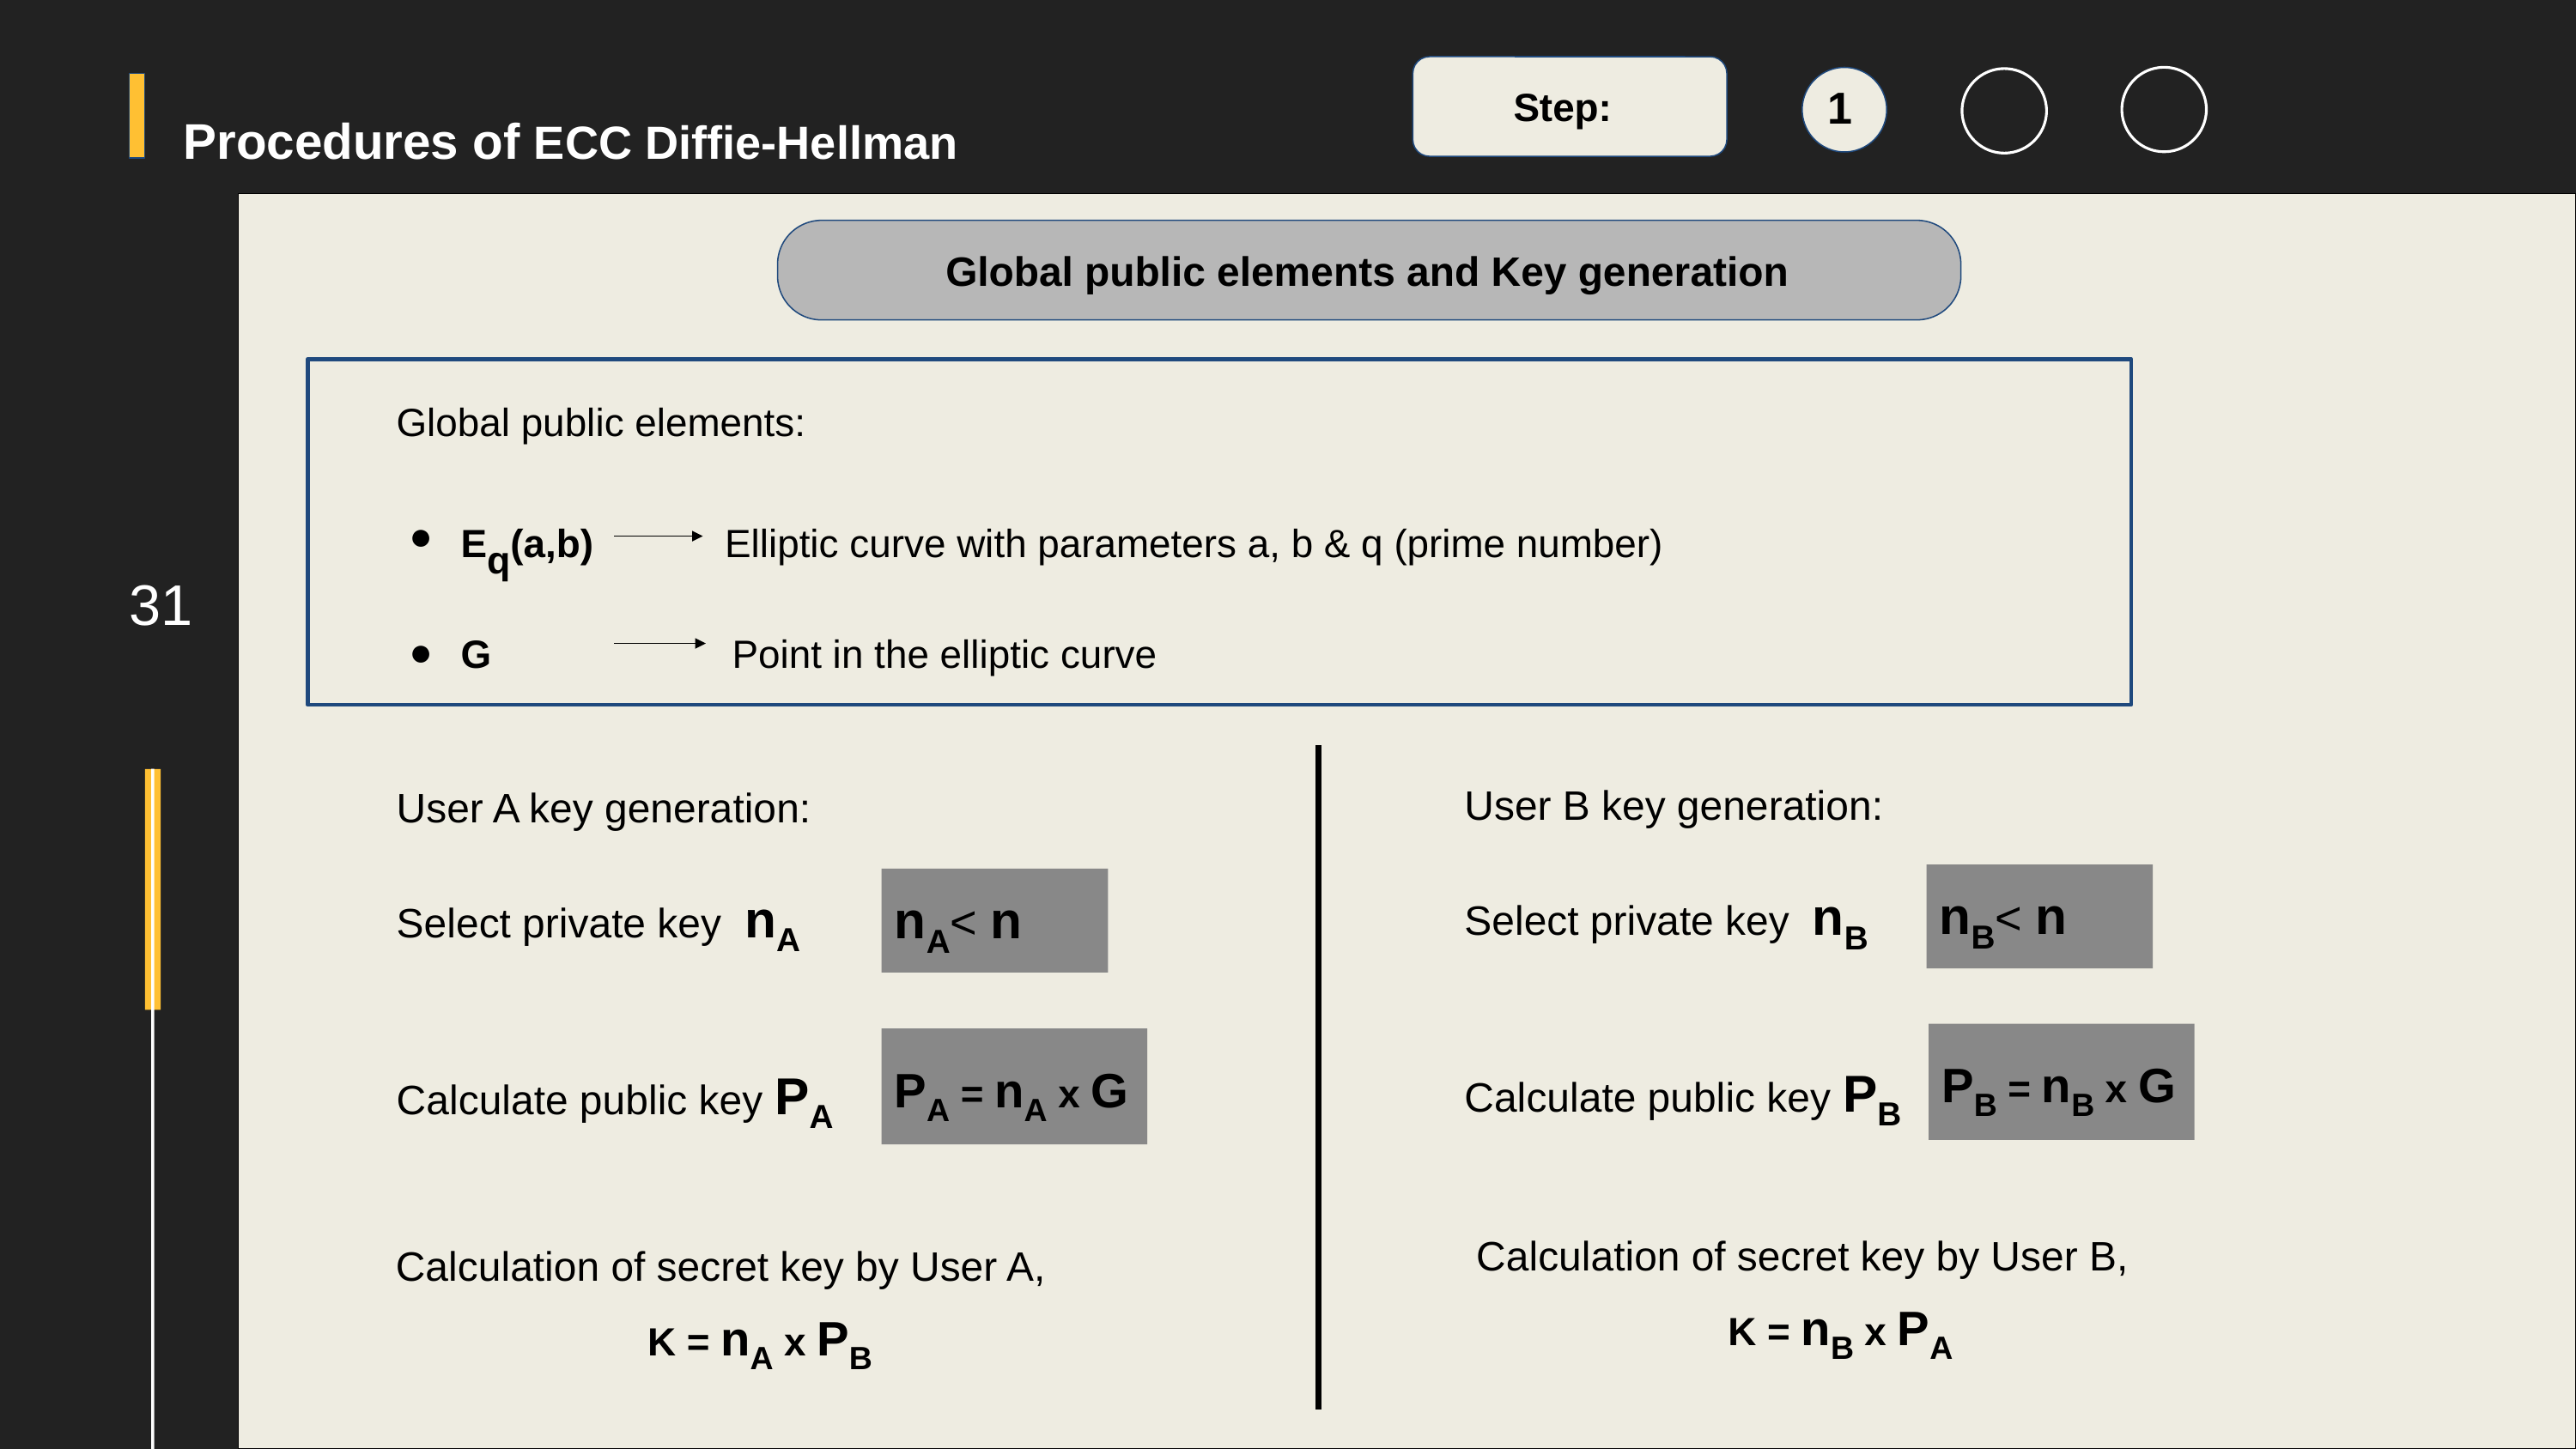

1

Step:

Procedures of ECC Diffie-Hellman

Global public elements and Key generation

Global public elements:

Eq(a,b)            Elliptic curve with parameters a, b & q (prime number)

G                      Point in the elliptic curve
31
User B key generation:

Select private key  nB

Calculate public key PB

User A key generation:

Select private key  nA

Calculate public key PA

nB< n
nA< n
PB = nB x G
PA = nA x G
Calculation of secret key by User B,
                       K = nB x PA
Calculation of secret key by User A,
                       K = nA x PB